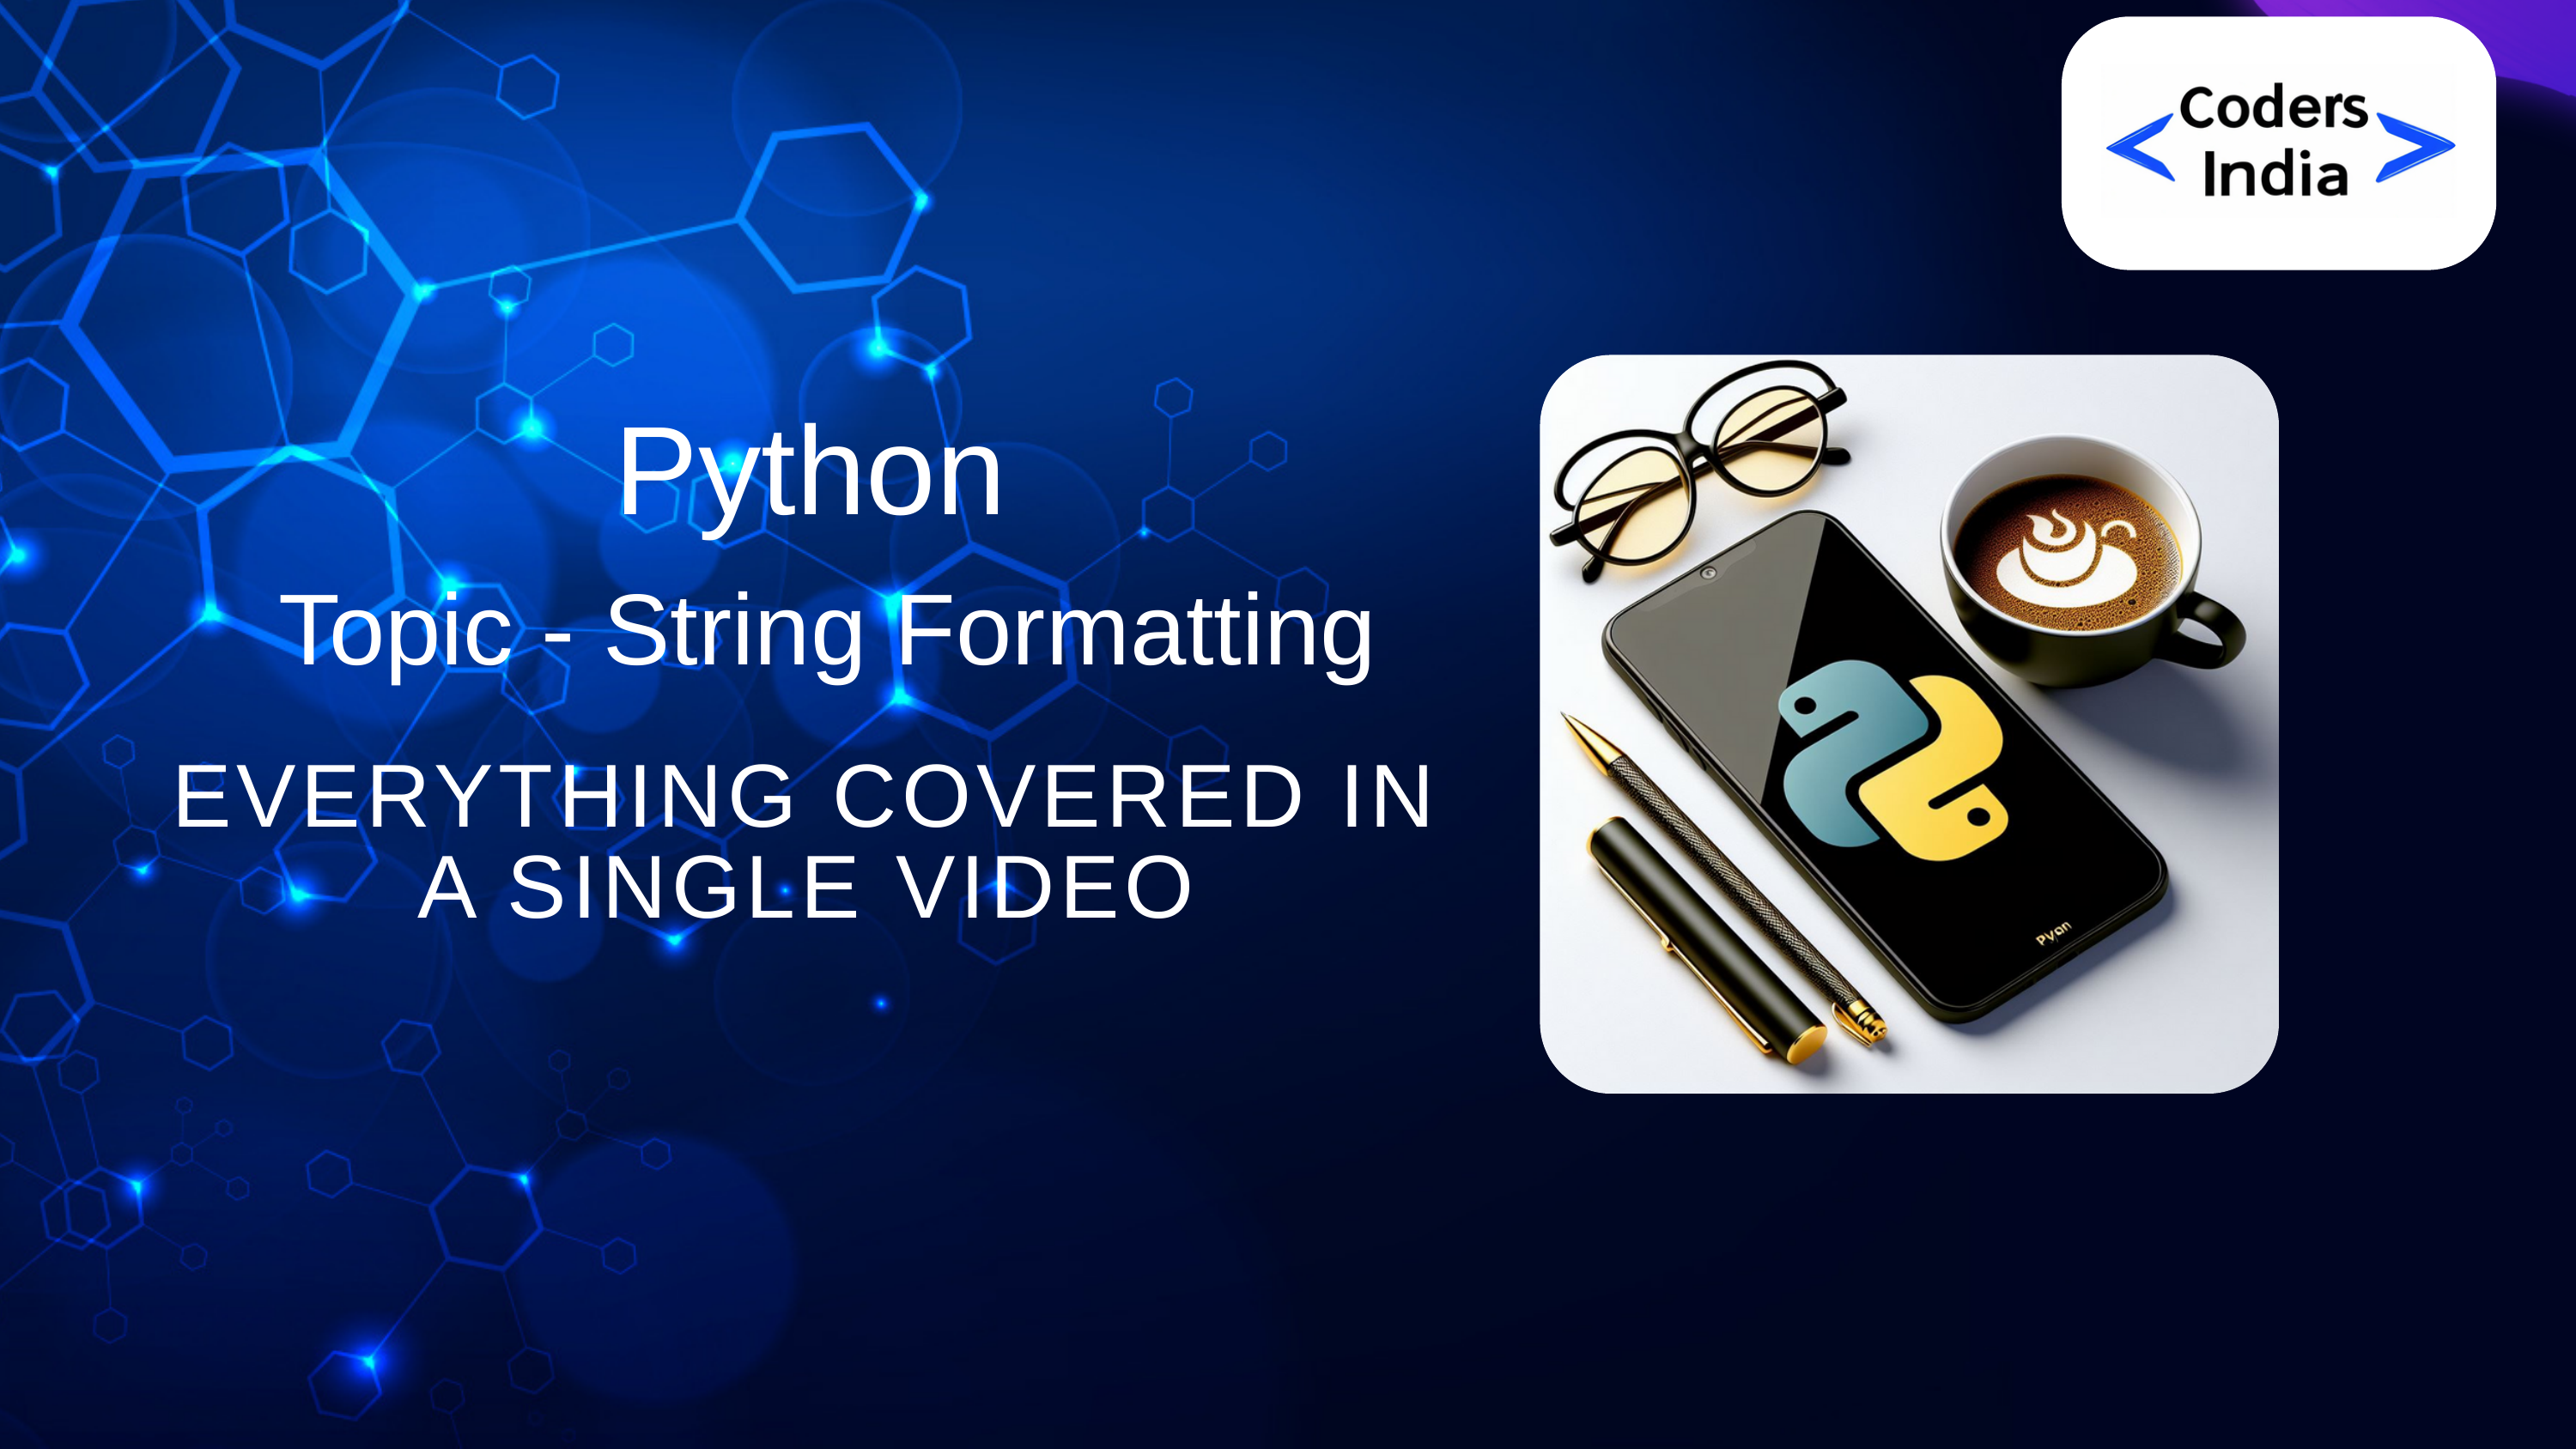

Python

Topic - String Formatting
EVERYTHING COVERED IN A SINGLE VIDEO